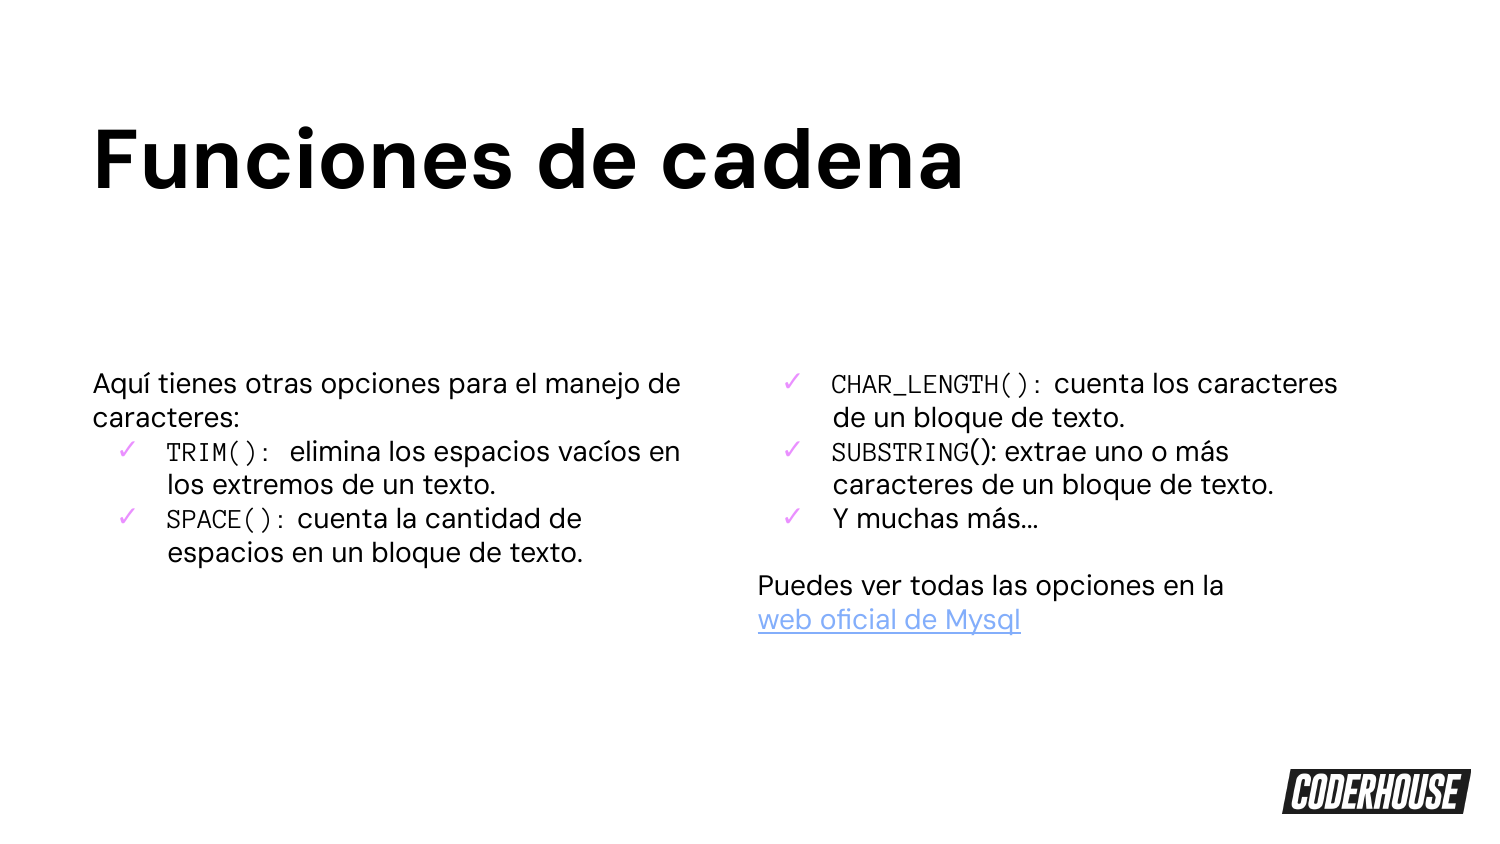

Funciones de cadena
Aquí tienes otras opciones para el manejo de caracteres:
TRIM(): elimina los espacios vacíos en los extremos de un texto.
SPACE(): cuenta la cantidad de espacios en un bloque de texto.
CHAR_LENGTH(): cuenta los caracteres de un bloque de texto.
SUBSTRING(): extrae uno o más caracteres de un bloque de texto.
Y muchas más...

Puedes ver todas las opciones en la web oficial de Mysql